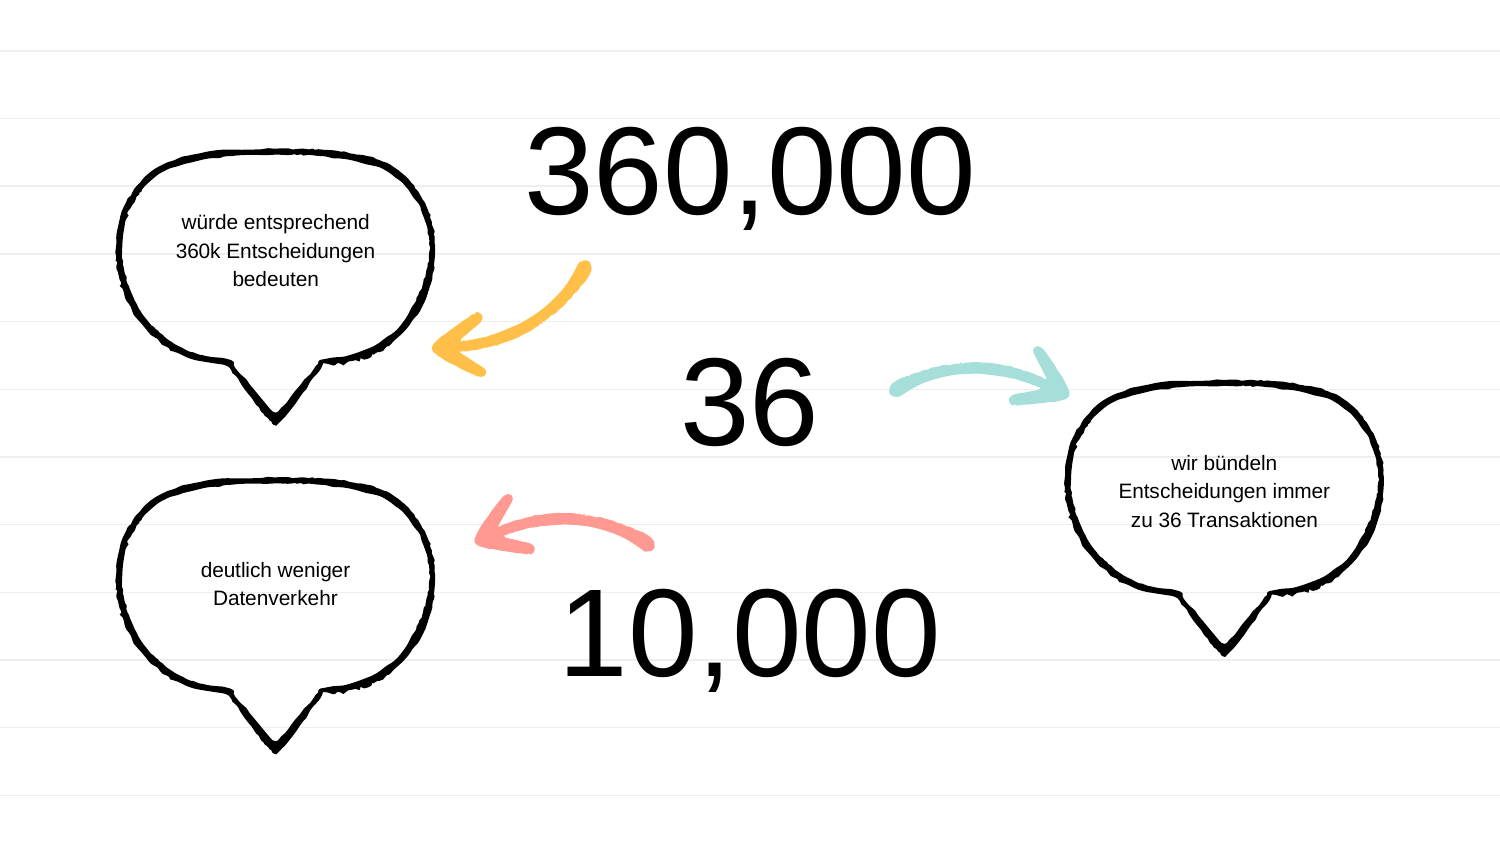

# 360,000

würde entsprechend 360k Entscheidungen bedeuten

36

wir bündeln Entscheidungen immer zu 36 Transaktionen

deutlich weniger Datenverkehr
10,000